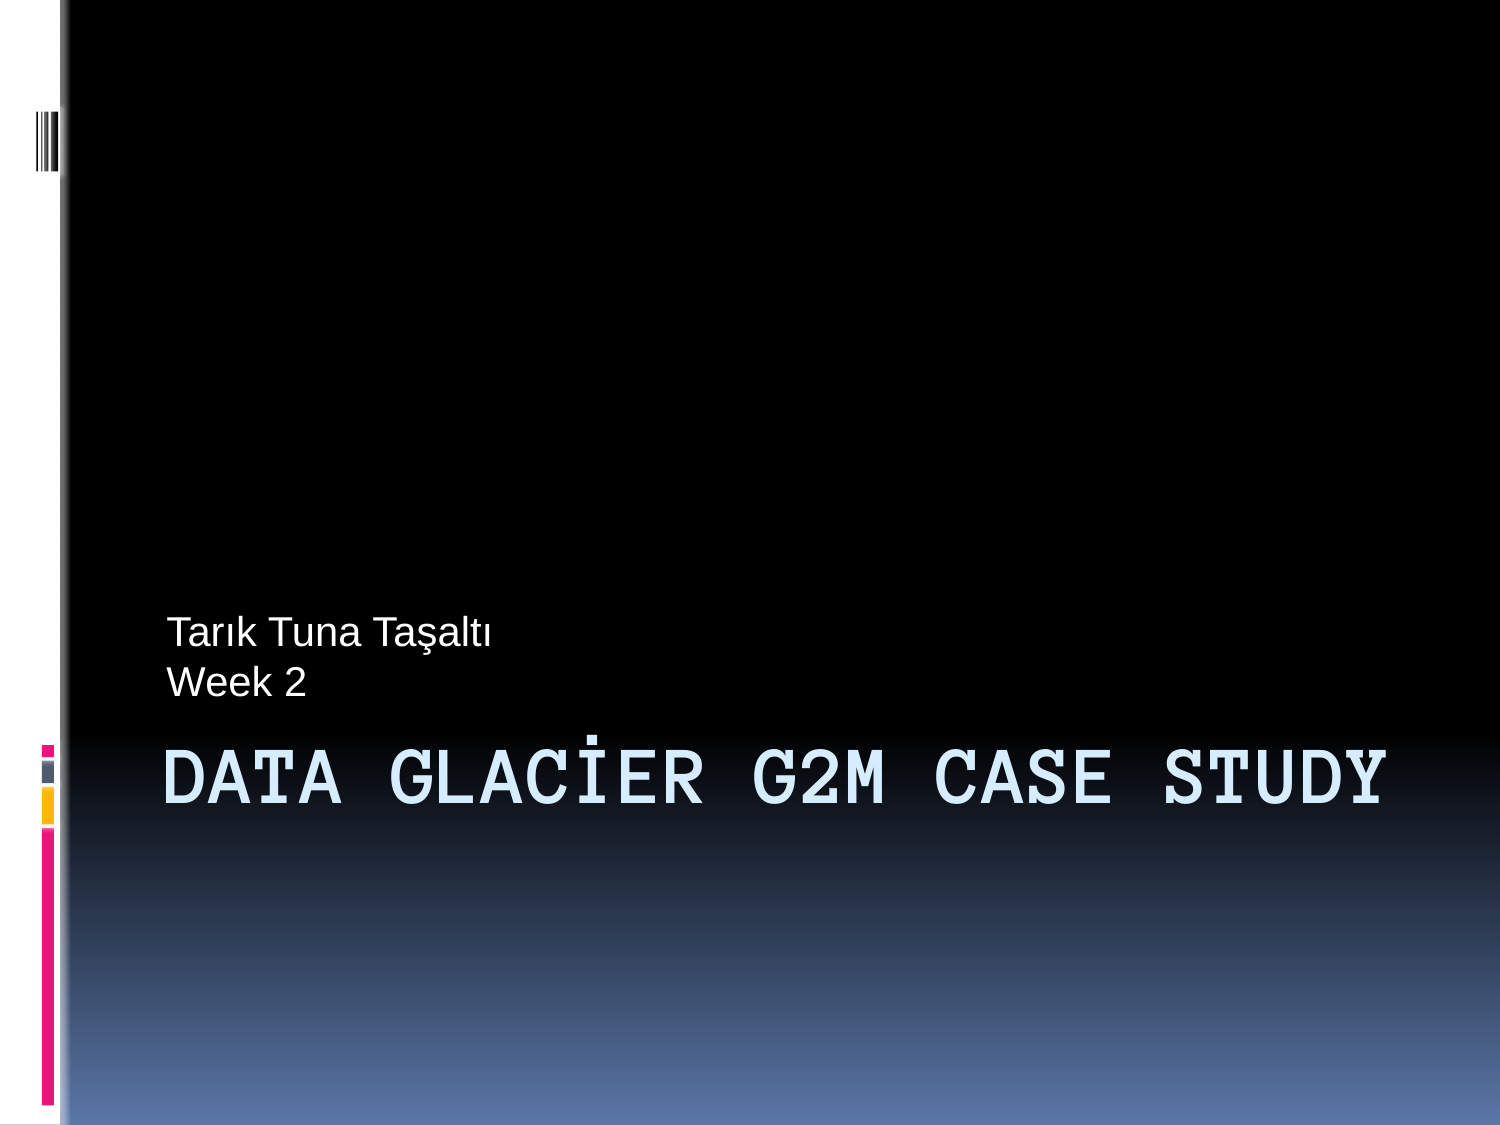

Tarık Tuna Taşaltı
Week 2
# Data Glacier G2M Case Study